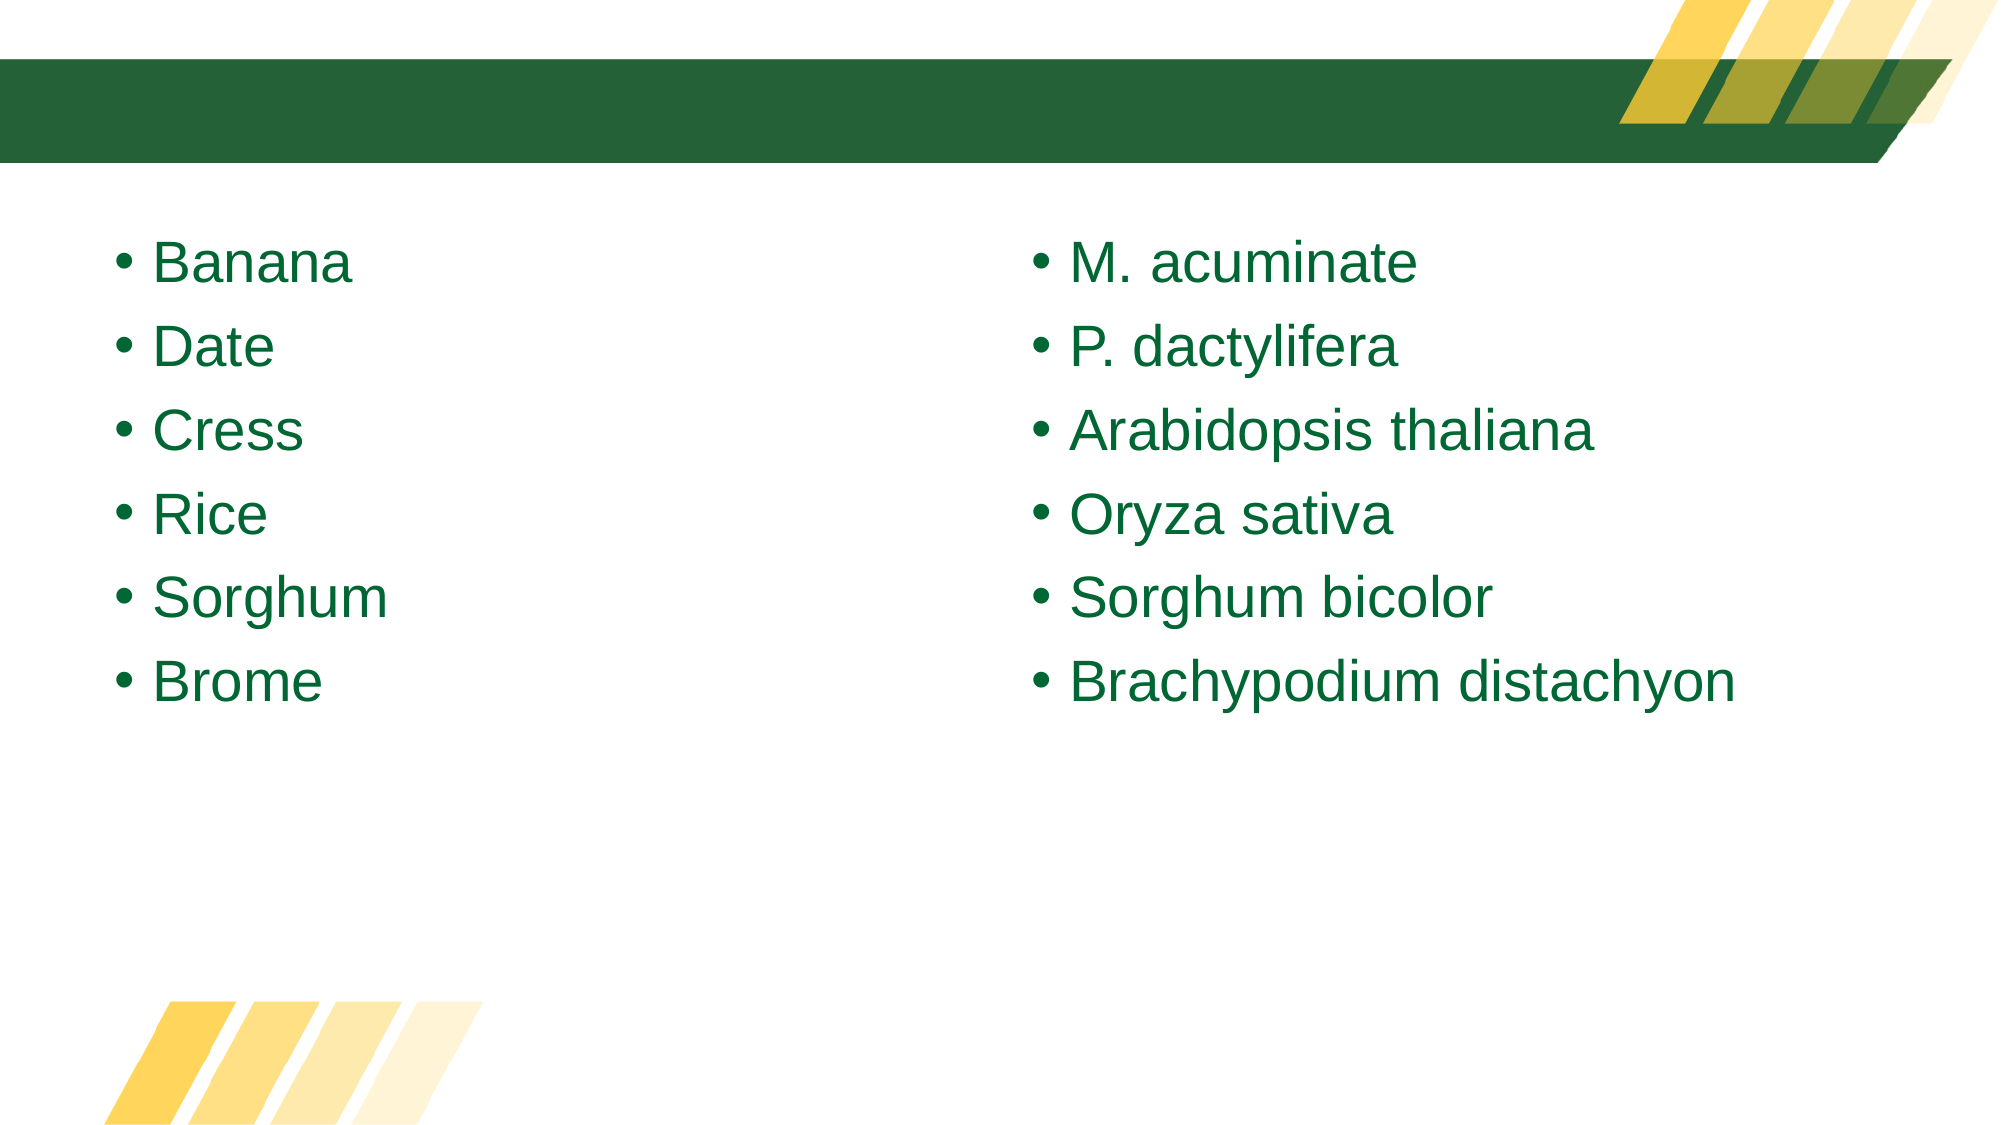

#
Banana
Date
Cress
Rice
Sorghum
Brome

M. acuminate
P. dactylifera
Arabidopsis thaliana
Oryza sativa
Sorghum bicolor
Brachypodium distachyon